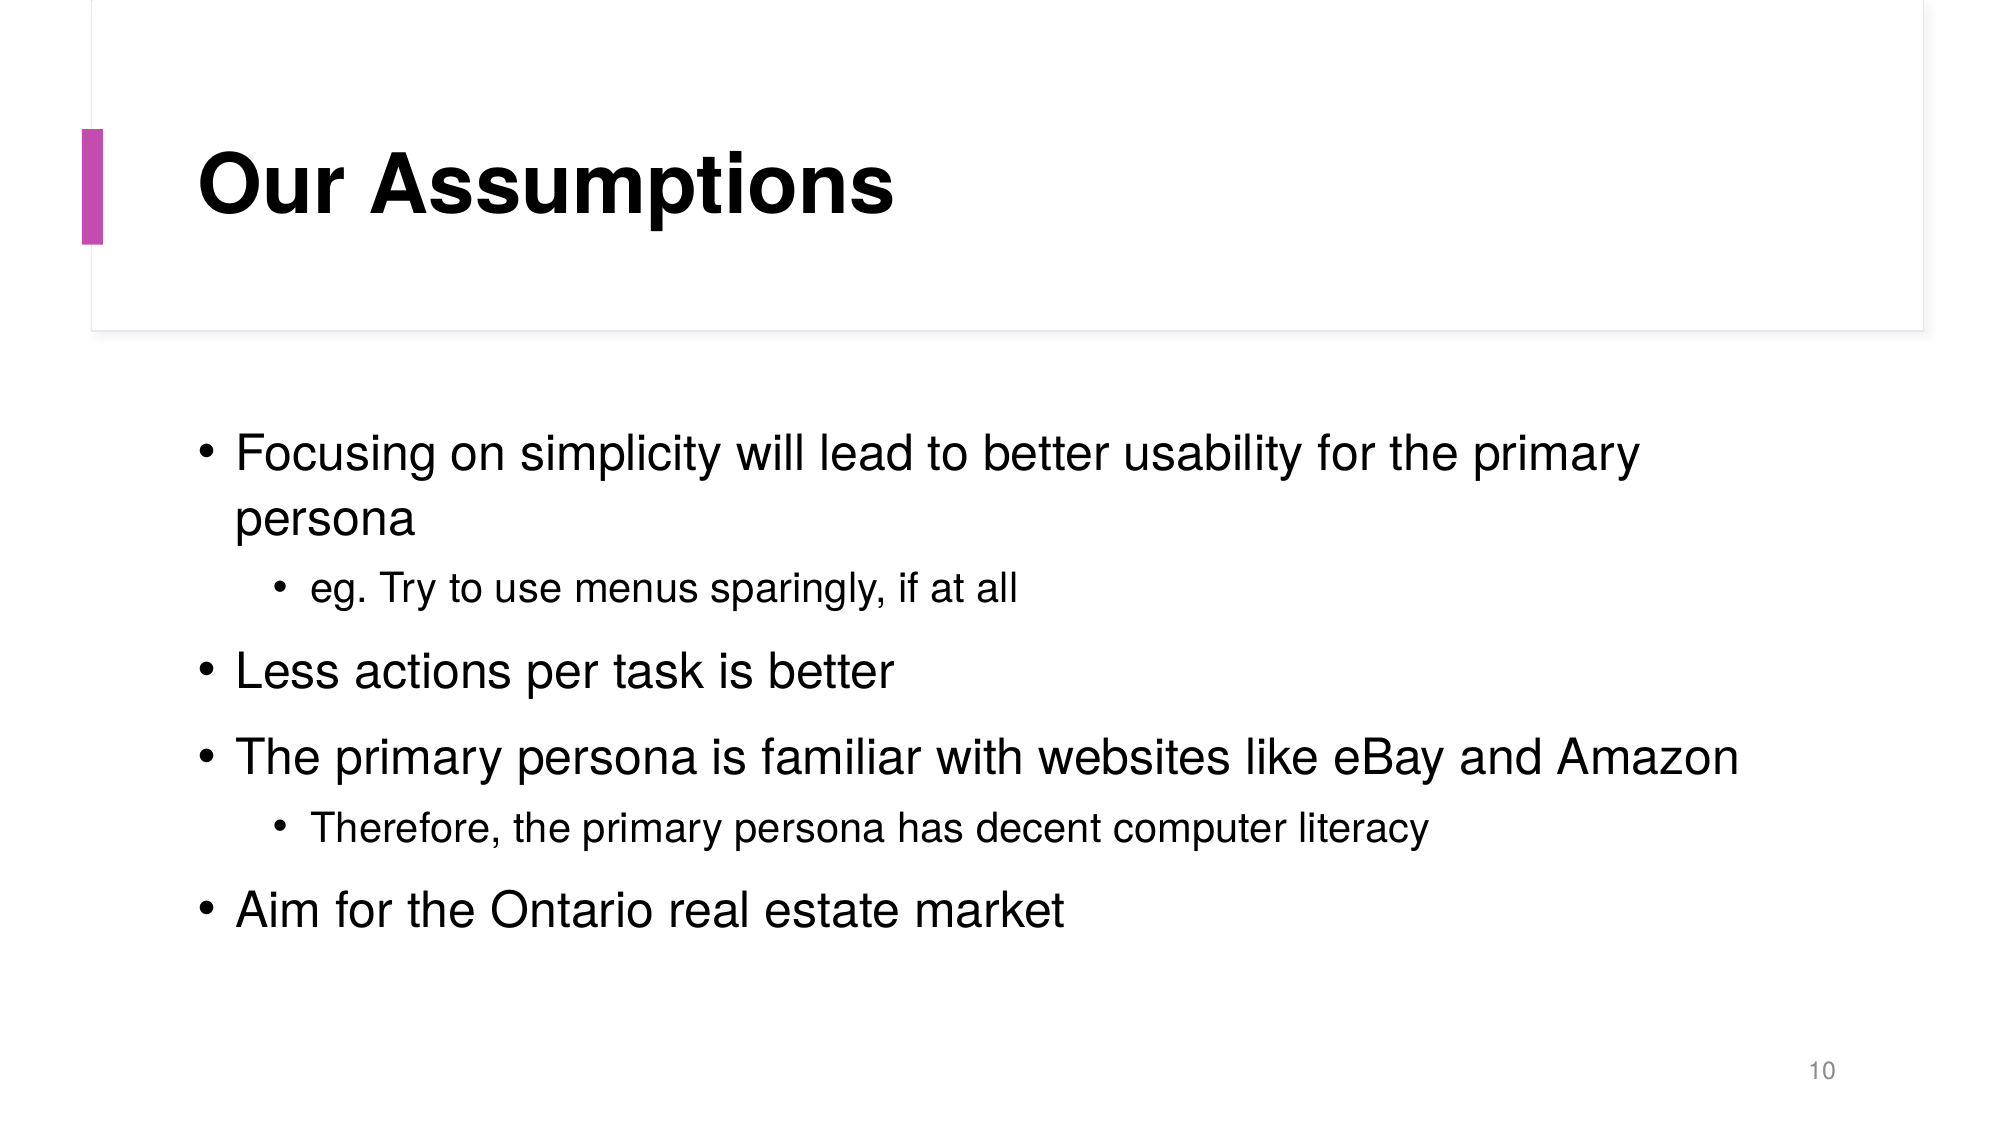

# Our Assumptions
Focusing on simplicity will lead to better usability for the primary persona
eg. Try to use menus sparingly, if at all
Less actions per task is better
The primary persona is familiar with websites like eBay and Amazon
Therefore, the primary persona has decent computer literacy
Aim for the Ontario real estate market
10